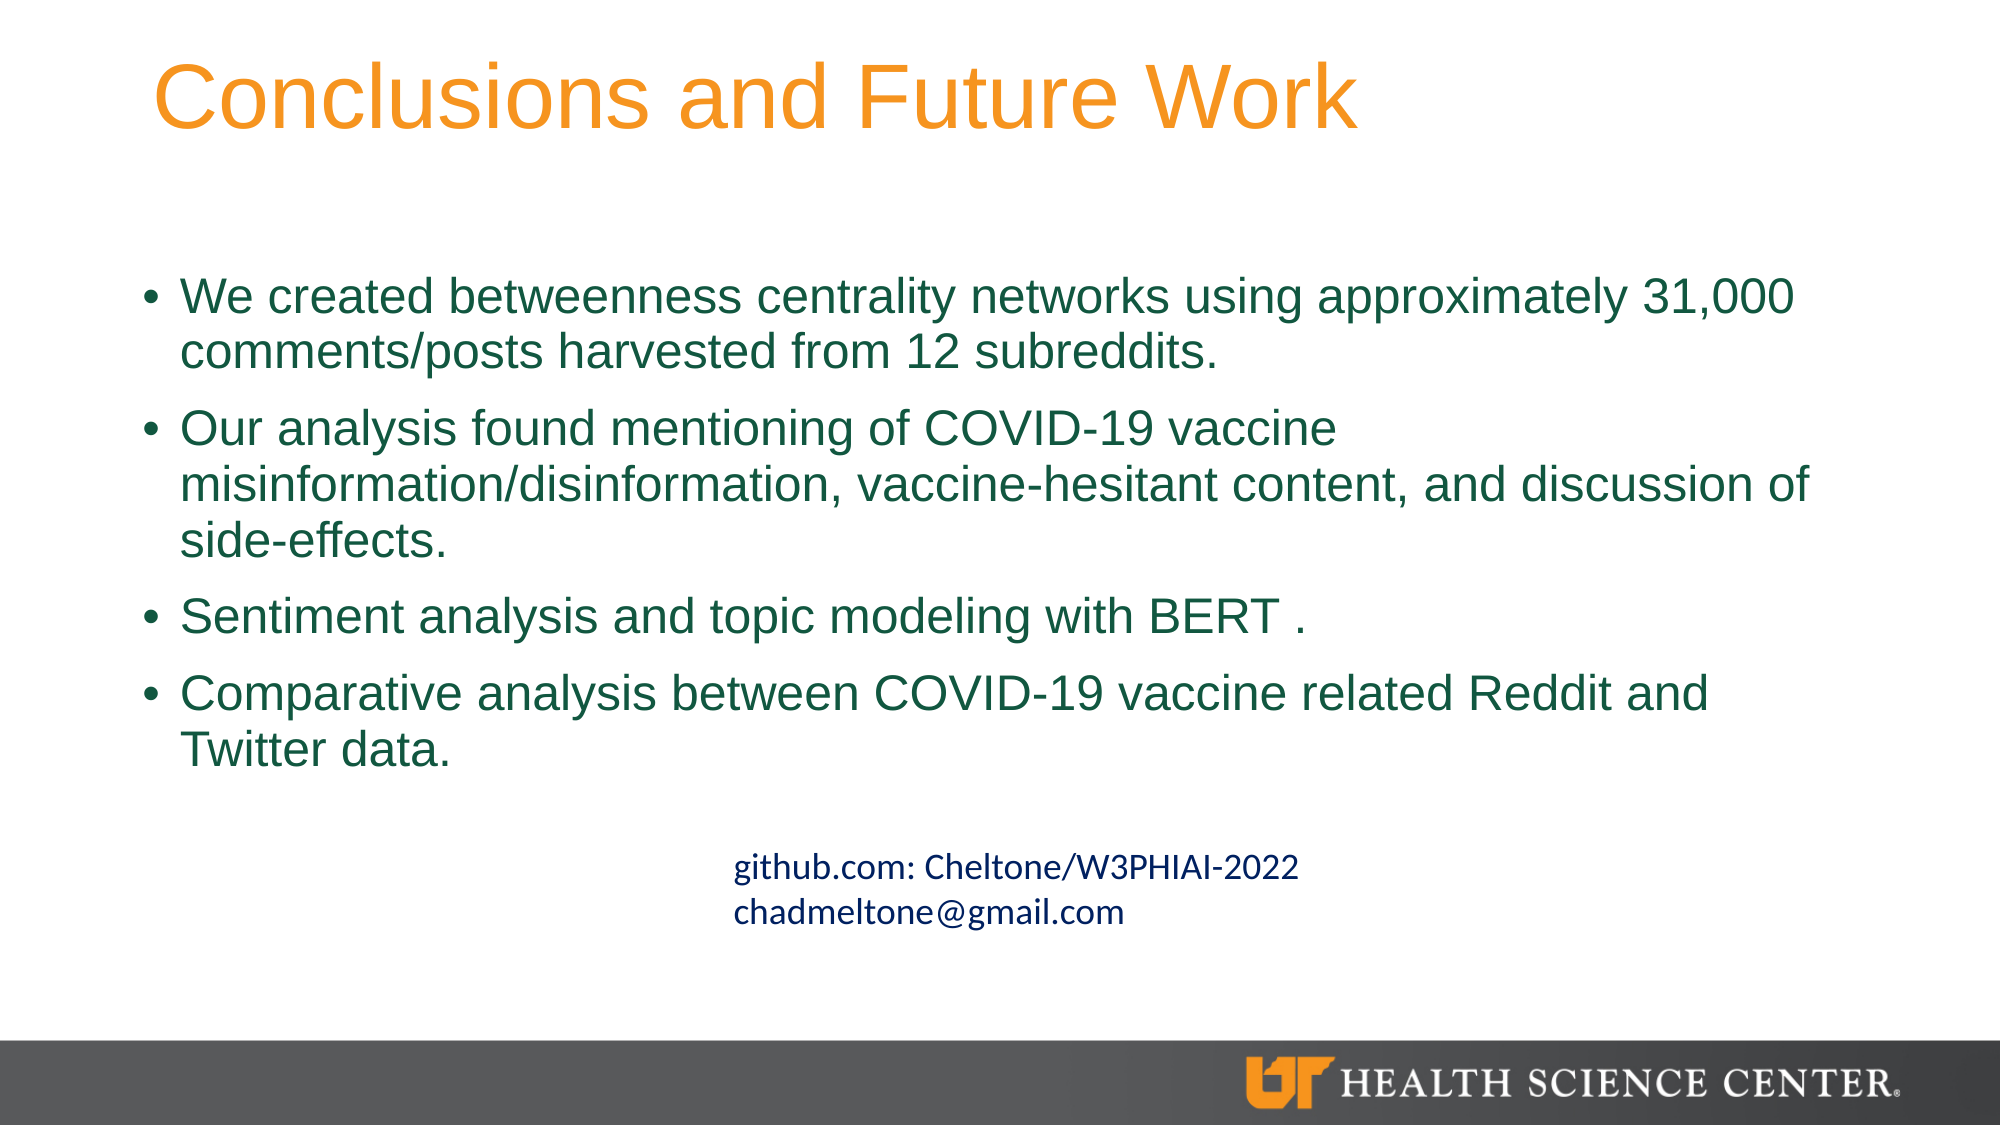

# Conclusions and Future Work

We created betweenness centrality networks using approximately 31,000 comments/posts harvested from 12 subreddits.
Our analysis found mentioning of COVID-19 vaccine misinformation/disinformation, vaccine-hesitant content, and discussion of side-effects.
Sentiment analysis and topic modeling with BERT .
Comparative analysis between COVID-19 vaccine related Reddit and Twitter data.

github.com: Cheltone/W3PHIAI-2022
chadmeltone@gmail.com